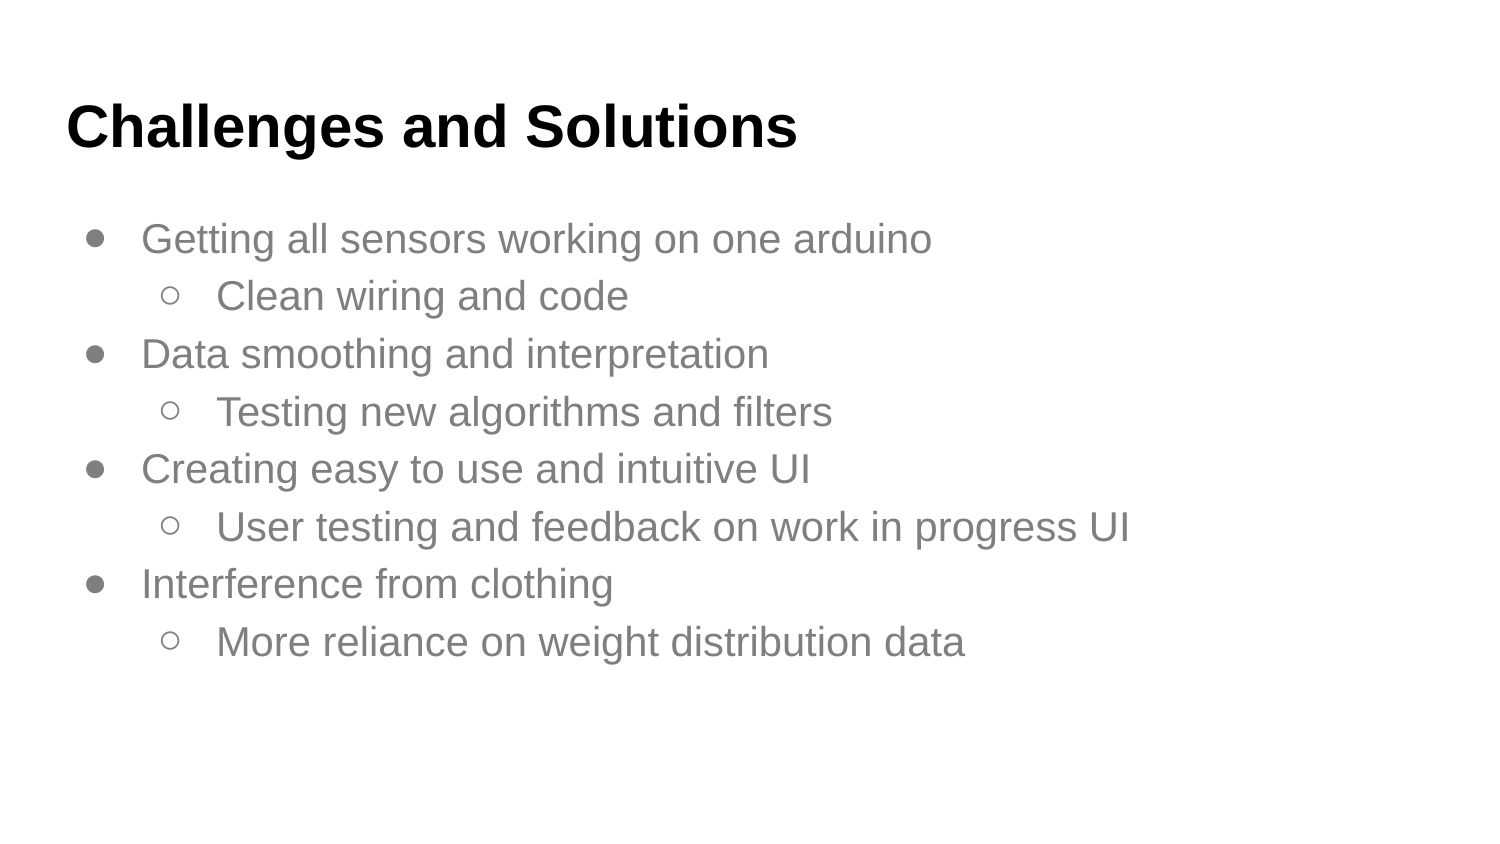

# Challenges and Solutions
Getting all sensors working on one arduino
Clean wiring and code
Data smoothing and interpretation
Testing new algorithms and filters
Creating easy to use and intuitive UI
User testing and feedback on work in progress UI
Interference from clothing
More reliance on weight distribution data